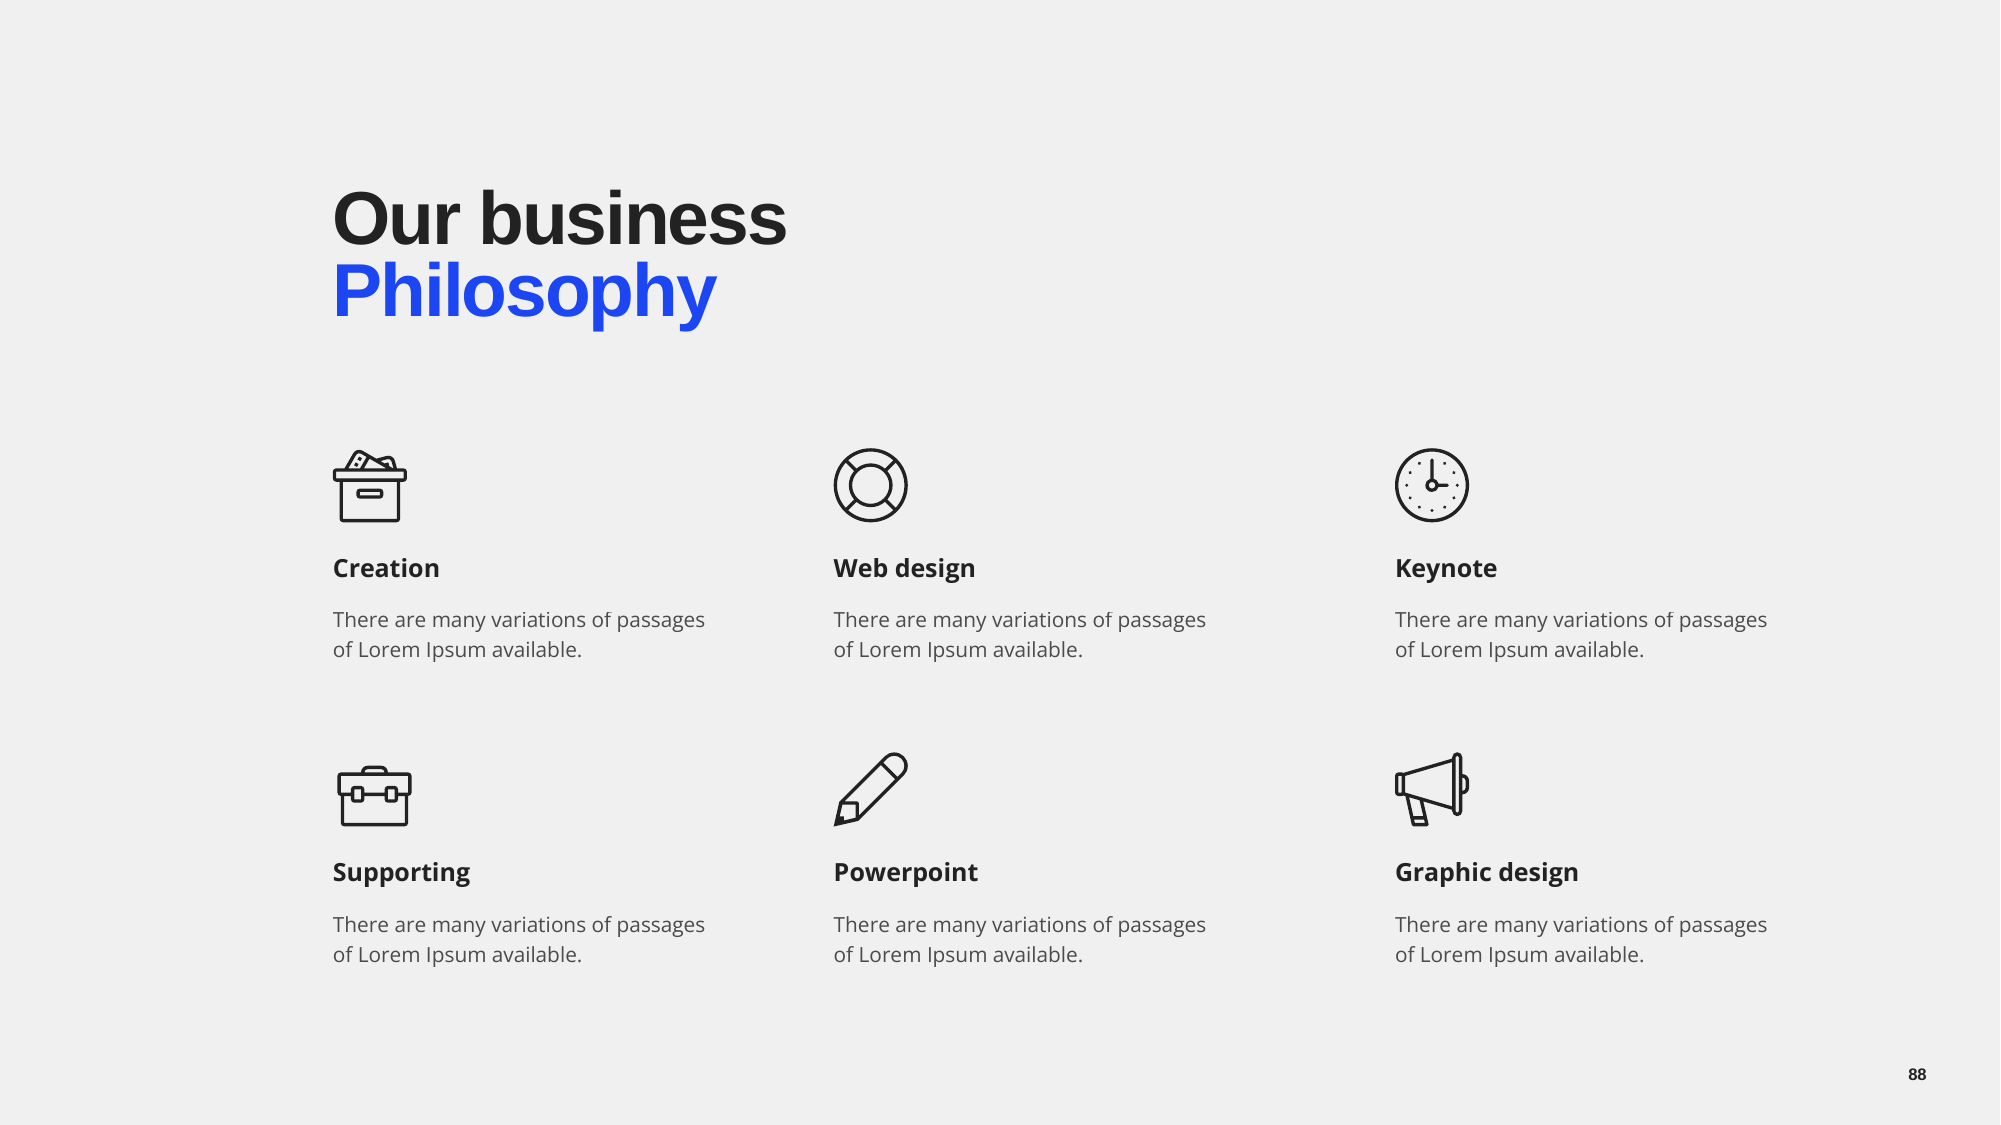

# Our business Philosophy

Web design
There are many variations of passages of Lorem Ipsum available.

Keynote
There are many variations of passages of Lorem Ipsum available.

Creation
There are many variations of passages of Lorem Ipsum available.

Graphic design
There are many variations of passages of Lorem Ipsum available.

Powerpoint
There are many variations of passages of Lorem Ipsum available.

Supporting
There are many variations of passages of Lorem Ipsum available.